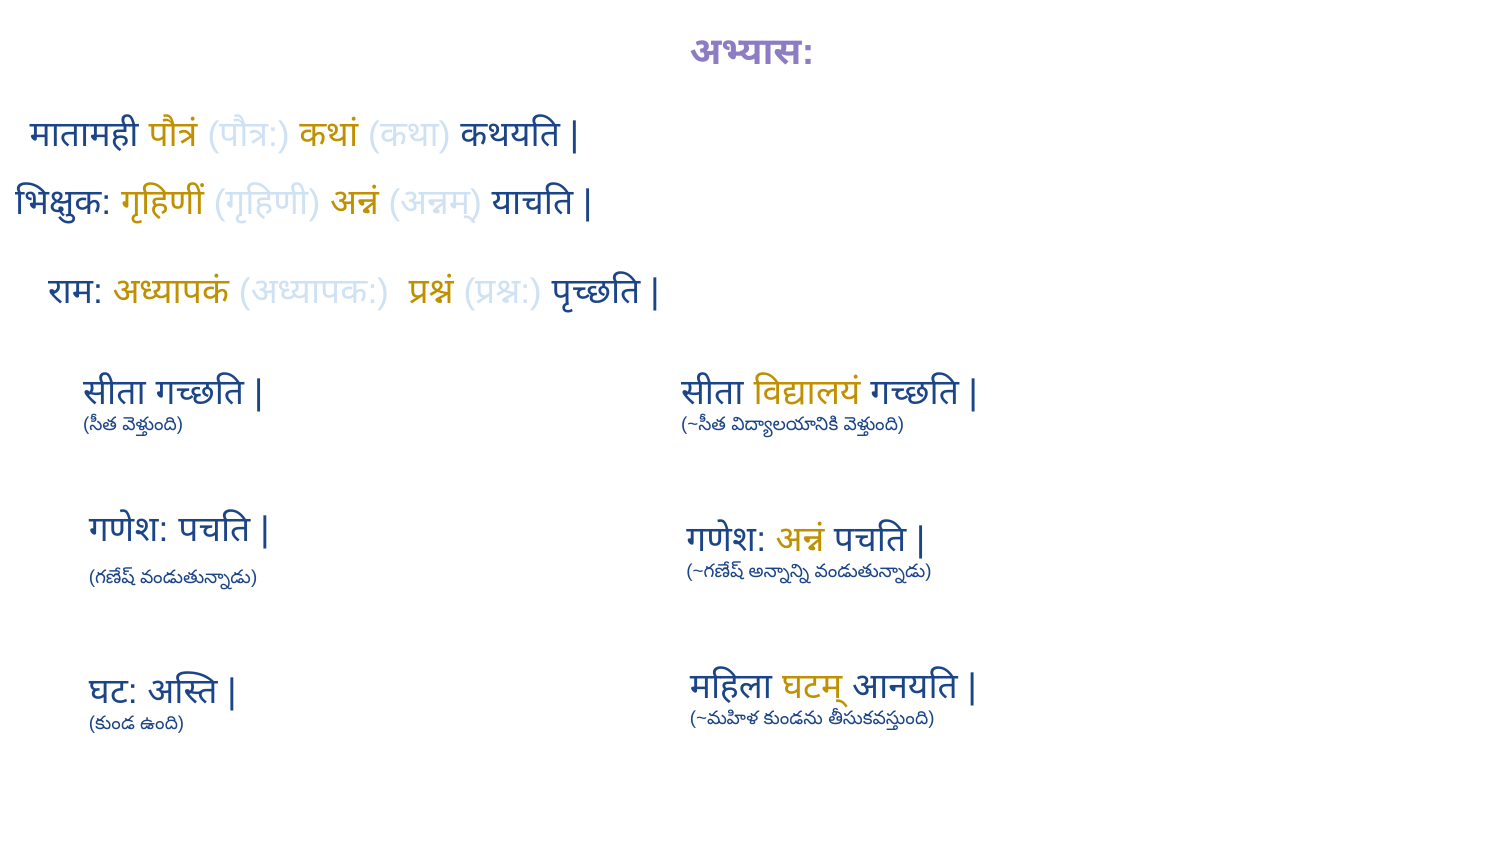

अभ्यास:
मातामही पौत्रं (पौत्र:) कथां (कथा) कथयति |
भिक्षुक: गृहिणीं (गृहिणी) अन्नं (अन्नम्) याचति |
राम: अध्यापकं (अध्यापक:)  प्रश्नं (प्रश्न:) पृच्छति |
सीता गच्छति |
(సీత వెళ్తుంది)
सीता विद्यालयं गच्छति |
(~సీత విద్యాలయానికి వెళ్తుంది)
गणेश: पचति |
(గణేష్ వండుతున్నాడు)
गणेश: अन्नं पचति |
(~గణేష్ అన్నాన్ని వండుతున్నాడు)
महिला घटम् आनयति |
(~మహిళ కుండను తీసుకవస్తుంది)
घट: अस्ति |  (కుండ ఉంది)